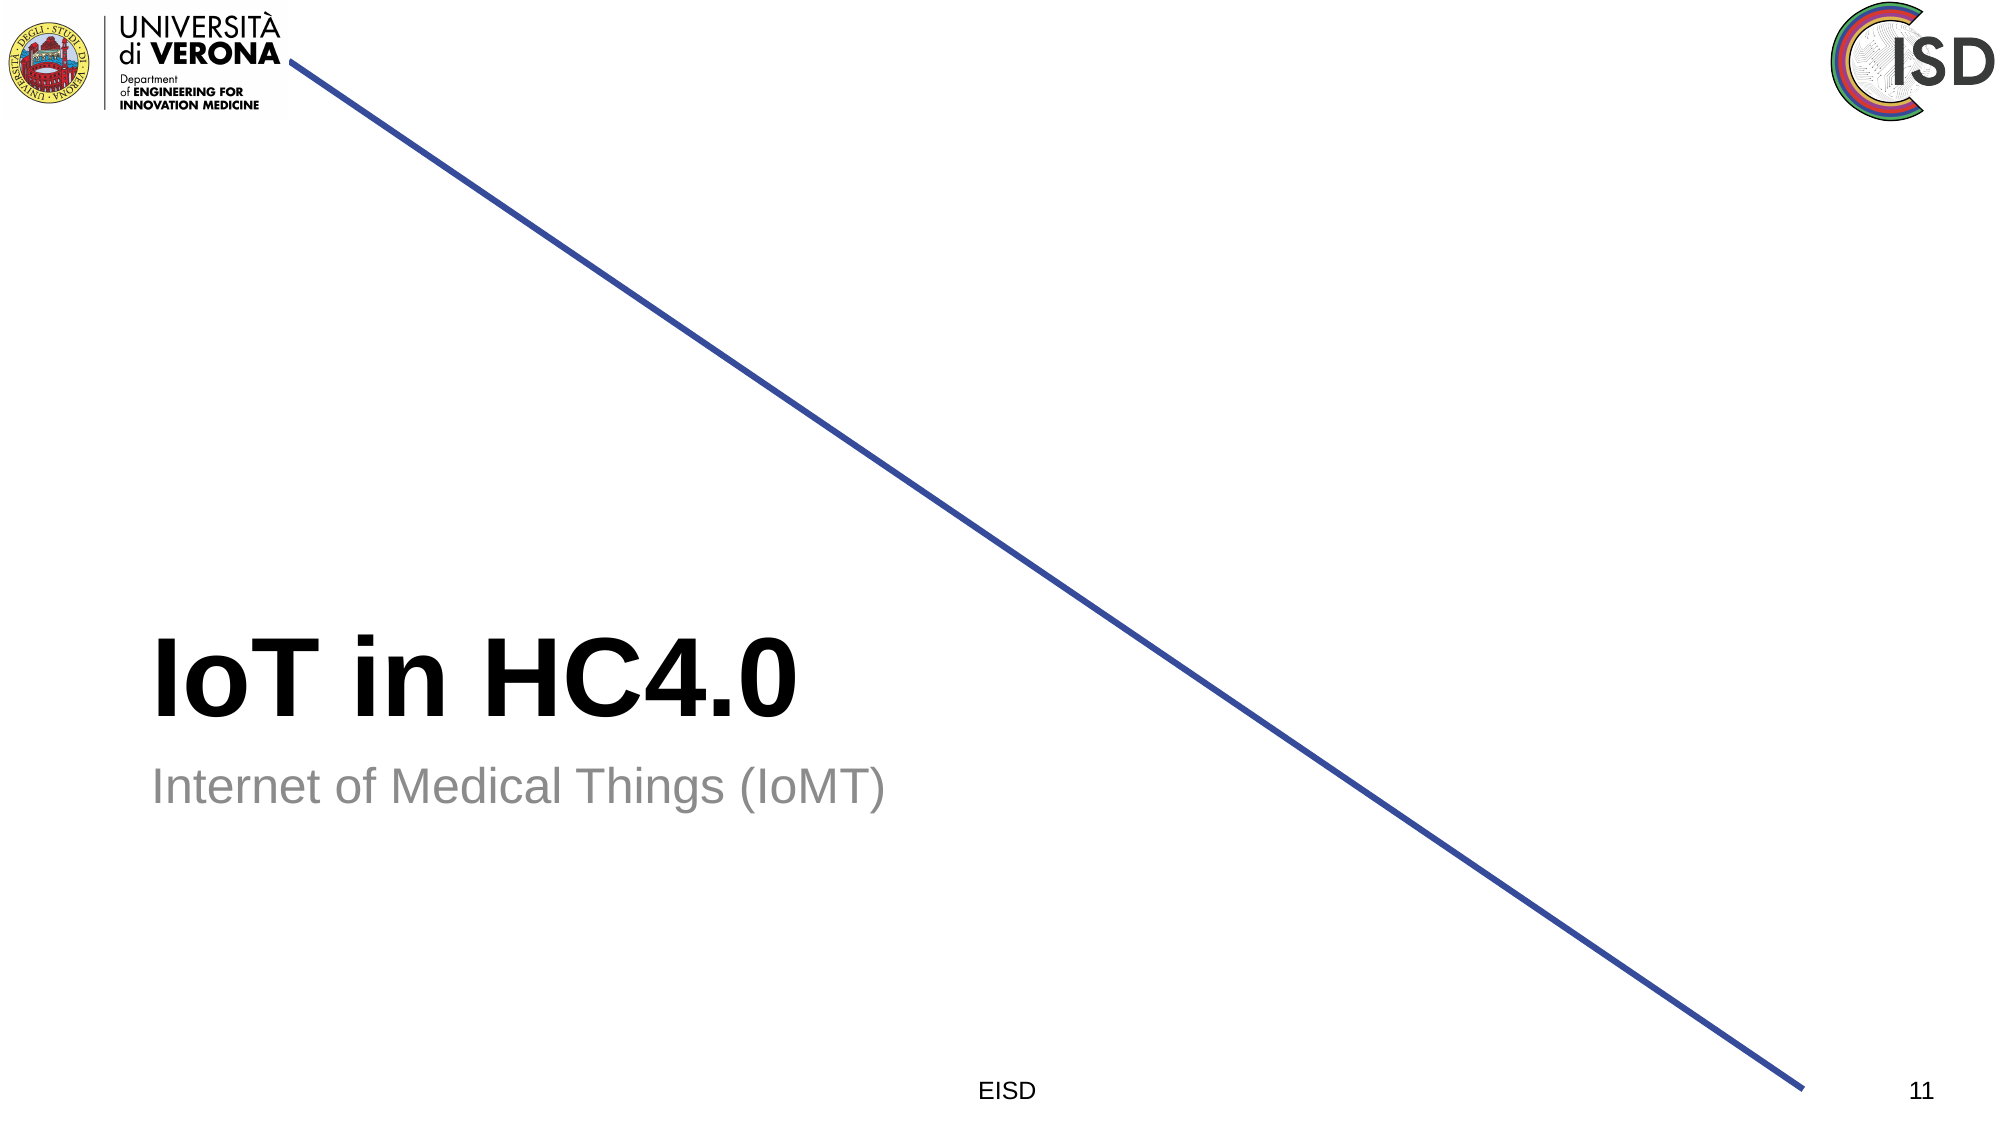

# IoT in HC4.0
Internet of Medical Things (IoMT)
EISD
11